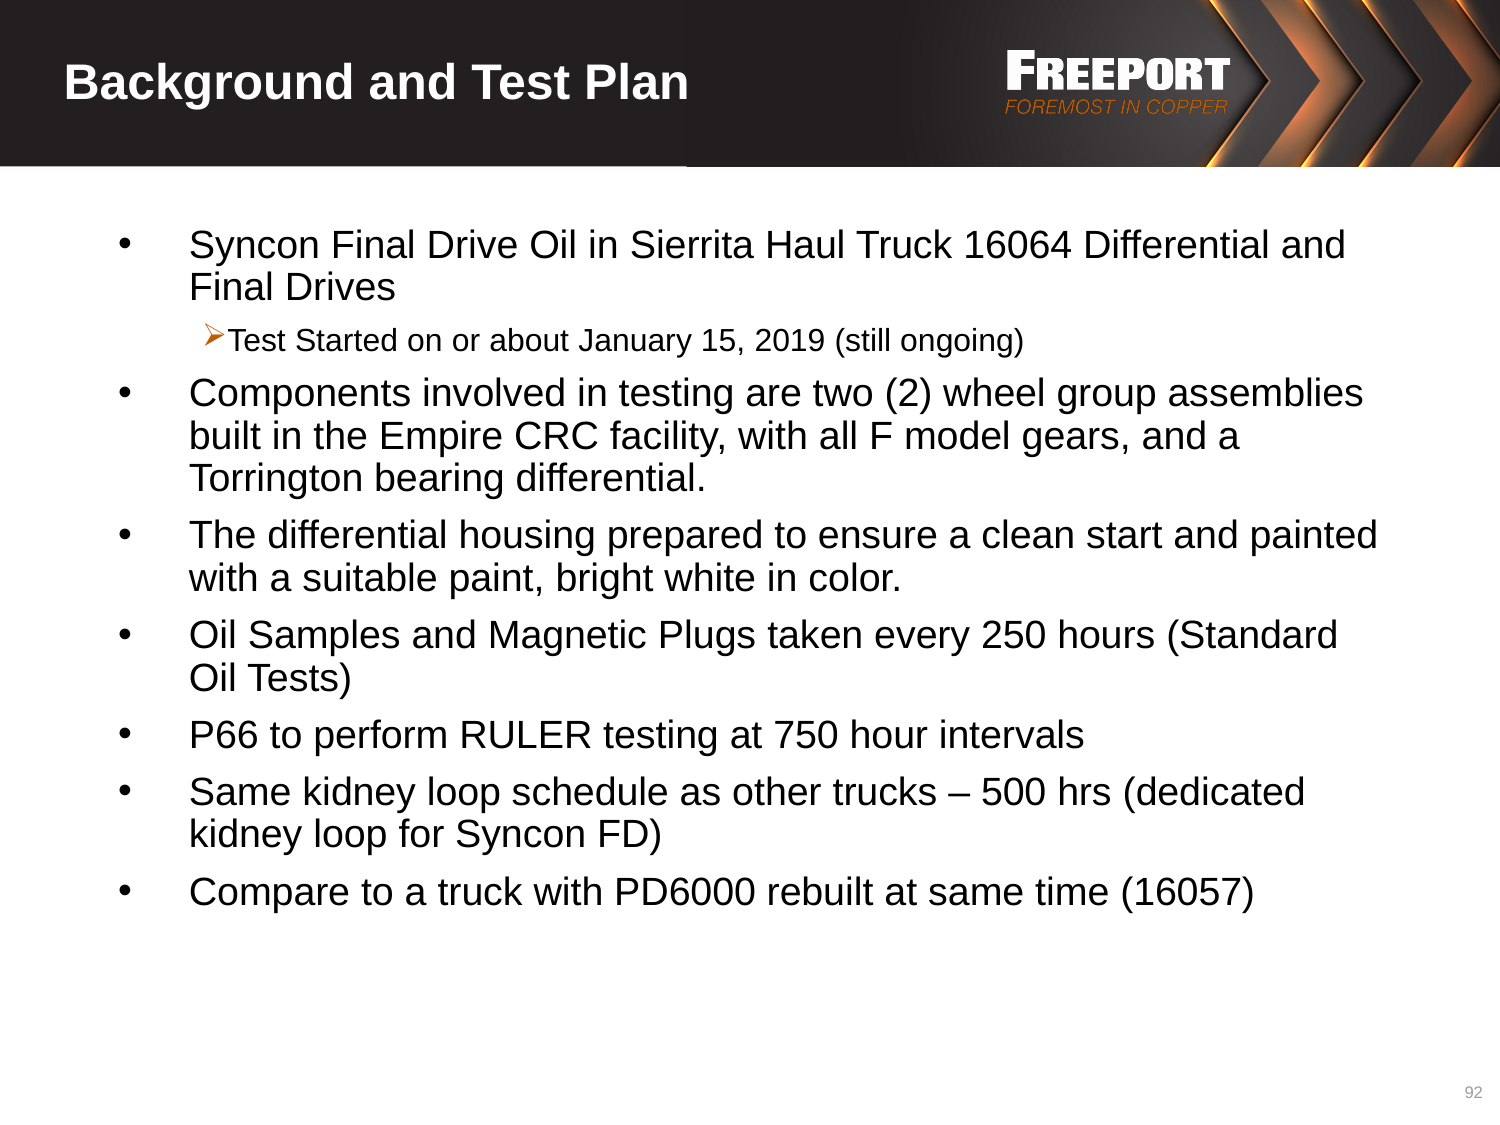

# Background and Test Plan
Syncon Final Drive Oil in Sierrita Haul Truck 16064 Differential and Final Drives
Test Started on or about January 15, 2019 (still ongoing)
Components involved in testing are two (2) wheel group assemblies built in the Empire CRC facility, with all F model gears, and a Torrington bearing differential.
The differential housing prepared to ensure a clean start and painted with a suitable paint, bright white in color.
Oil Samples and Magnetic Plugs taken every 250 hours (Standard Oil Tests)
P66 to perform RULER testing at 750 hour intervals
Same kidney loop schedule as other trucks – 500 hrs (dedicated kidney loop for Syncon FD)
Compare to a truck with PD6000 rebuilt at same time (16057)

92